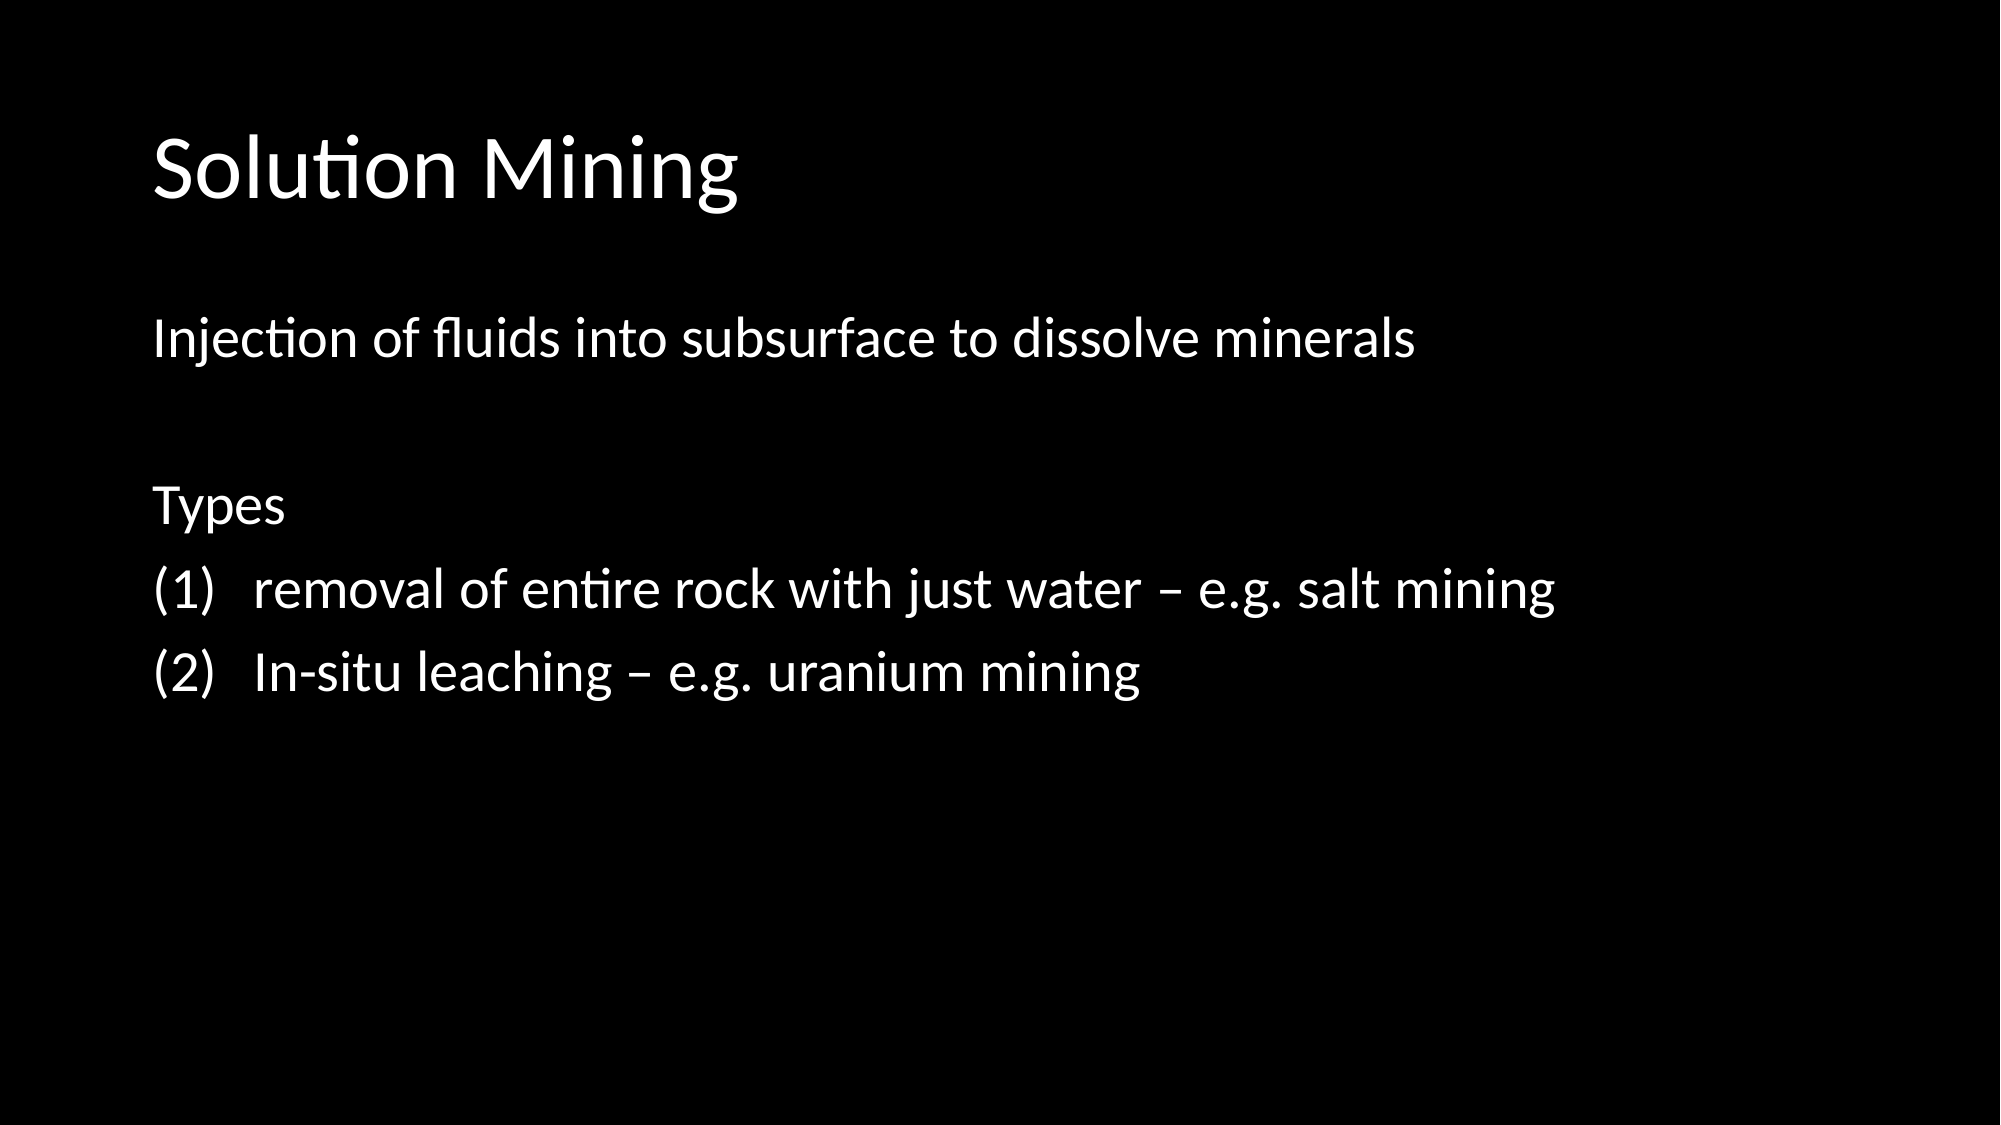

# Solution Mining
Injection of fluids into subsurface to dissolve minerals

Types
  removal of entire rock with just water – e.g. salt mining
  In-situ leaching – e.g. uranium mining